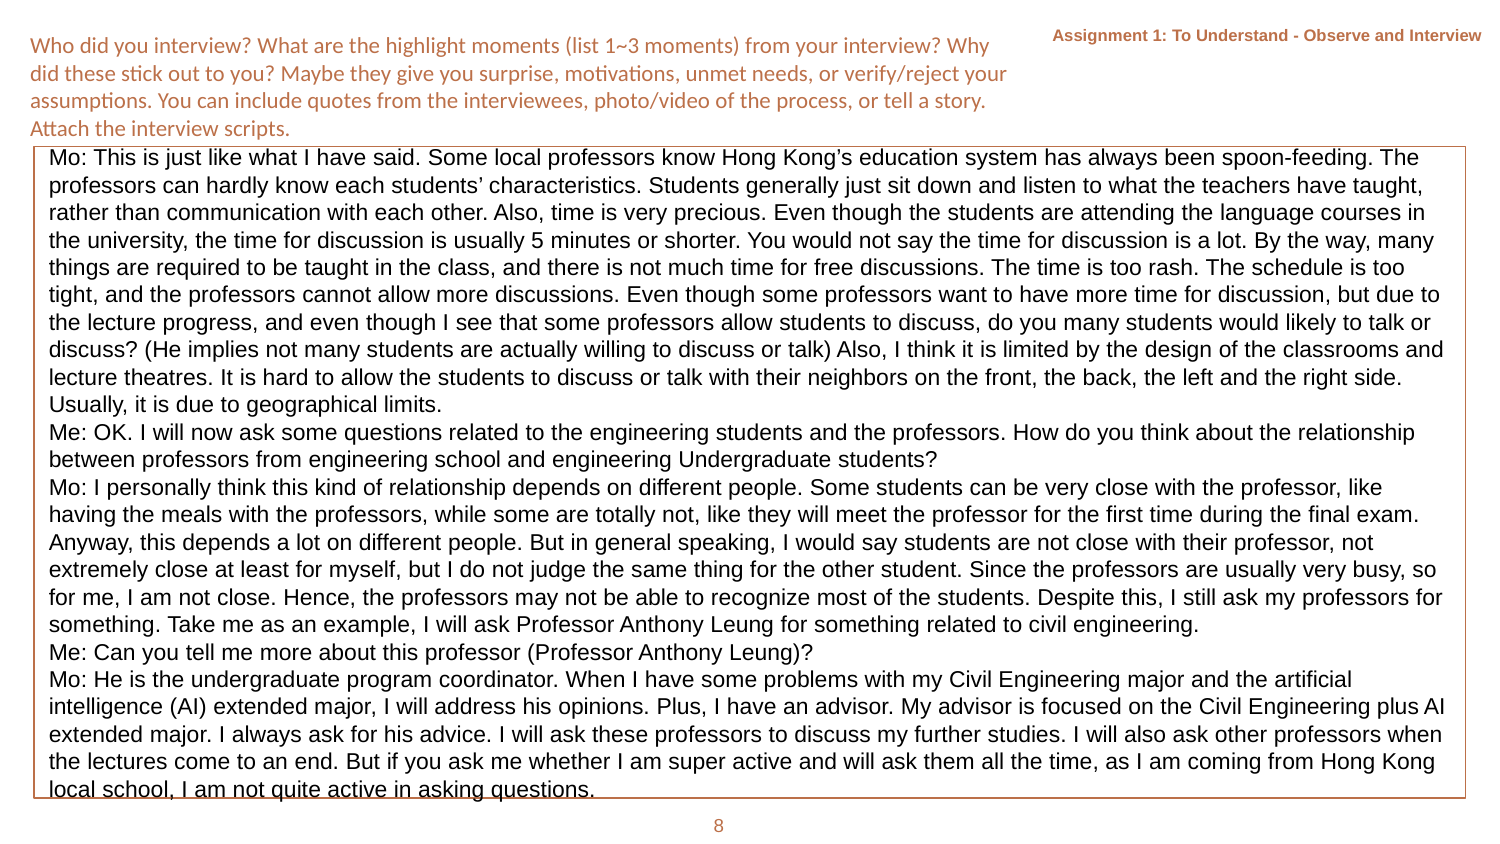

Assignment 1: To Understand - Observe and Interview

Who did you interview? What are the highlight moments (list 1~3 moments) from your interview? Why did these stick out to you? Maybe they give you surprise, motivations, unmet needs, or verify/reject your assumptions. You can include quotes from the interviewees, photo/video of the process, or tell a story. Attach the interview scripts.
Mo: This is just like what I have said. Some local professors know Hong Kong’s education system has always been spoon-feeding. The professors can hardly know each students’ characteristics. Students generally just sit down and listen to what the teachers have taught, rather than communication with each other. Also, time is very precious. Even though the students are attending the language courses in the university, the time for discussion is usually 5 minutes or shorter. You would not say the time for discussion is a lot. By the way, many things are required to be taught in the class, and there is not much time for free discussions. The time is too rash. The schedule is too tight, and the professors cannot allow more discussions. Even though some professors want to have more time for discussion, but due to the lecture progress, and even though I see that some professors allow students to discuss, do you many students would likely to talk or discuss? (He implies not many students are actually willing to discuss or talk) Also, I think it is limited by the design of the classrooms and lecture theatres. It is hard to allow the students to discuss or talk with their neighbors on the front, the back, the left and the right side. Usually, it is due to geographical limits.
Me: OK. I will now ask some questions related to the engineering students and the professors. How do you think about the relationship between professors from engineering school and engineering Undergraduate students?
Mo: I personally think this kind of relationship depends on different people. Some students can be very close with the professor, like having the meals with the professors, while some are totally not, like they will meet the professor for the first time during the final exam. Anyway, this depends a lot on different people. But in general speaking, I would say students are not close with their professor, not extremely close at least for myself, but I do not judge the same thing for the other student. Since the professors are usually very busy, so for me, I am not close. Hence, the professors may not be able to recognize most of the students. Despite this, I still ask my professors for something. Take me as an example, I will ask Professor Anthony Leung for something related to civil engineering.
Me: Can you tell me more about this professor (Professor Anthony Leung)?
Mo: He is the undergraduate program coordinator. When I have some problems with my Civil Engineering major and the artificial intelligence (AI) extended major, I will address his opinions. Plus, I have an advisor. My advisor is focused on the Civil Engineering plus AI extended major. I always ask for his advice. I will ask these professors to discuss my further studies. I will also ask other professors when the lectures come to an end. But if you ask me whether I am super active and will ask them all the time, as I am coming from Hong Kong local school, I am not quite active in asking questions.
8